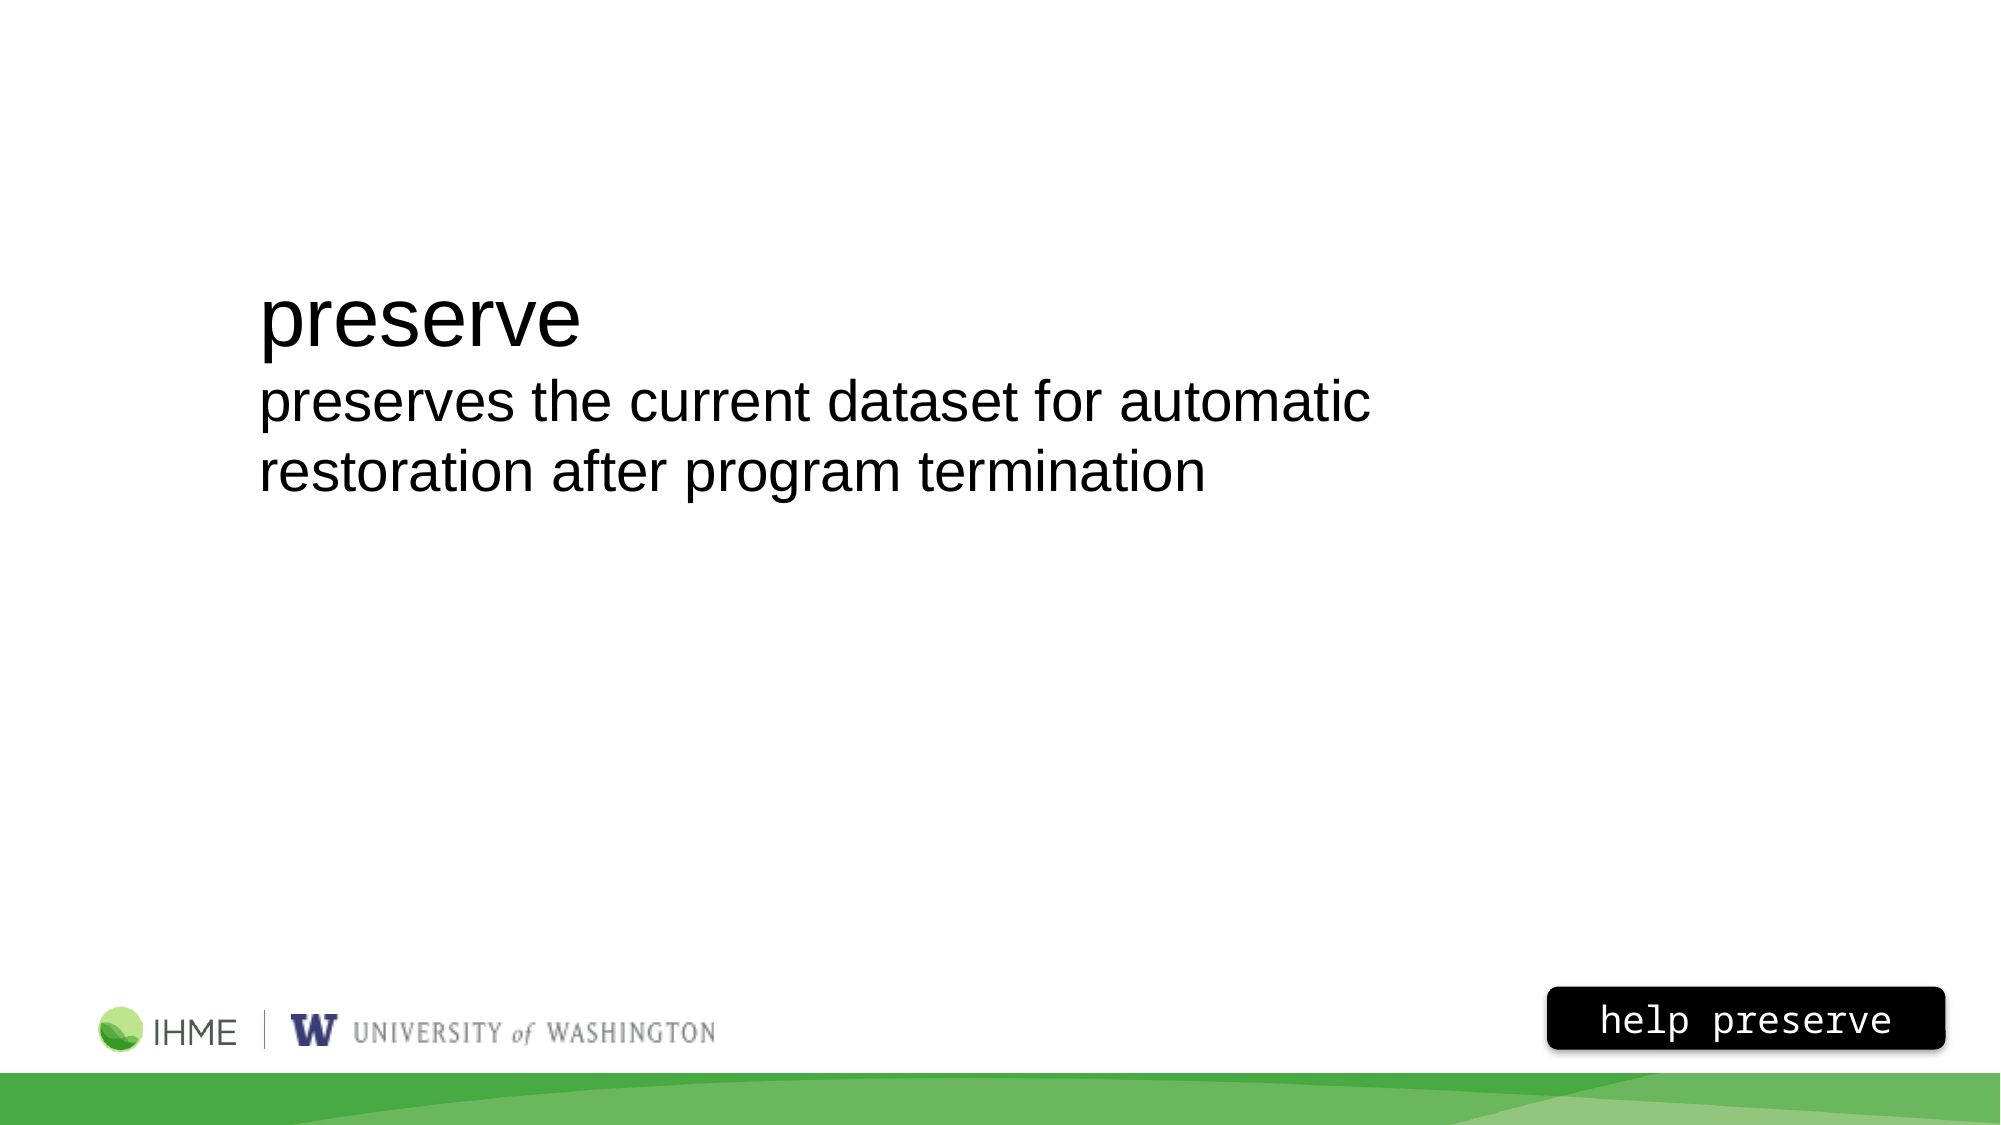

preserve
preserves the current dataset for automatic restoration after program termination

help preserve